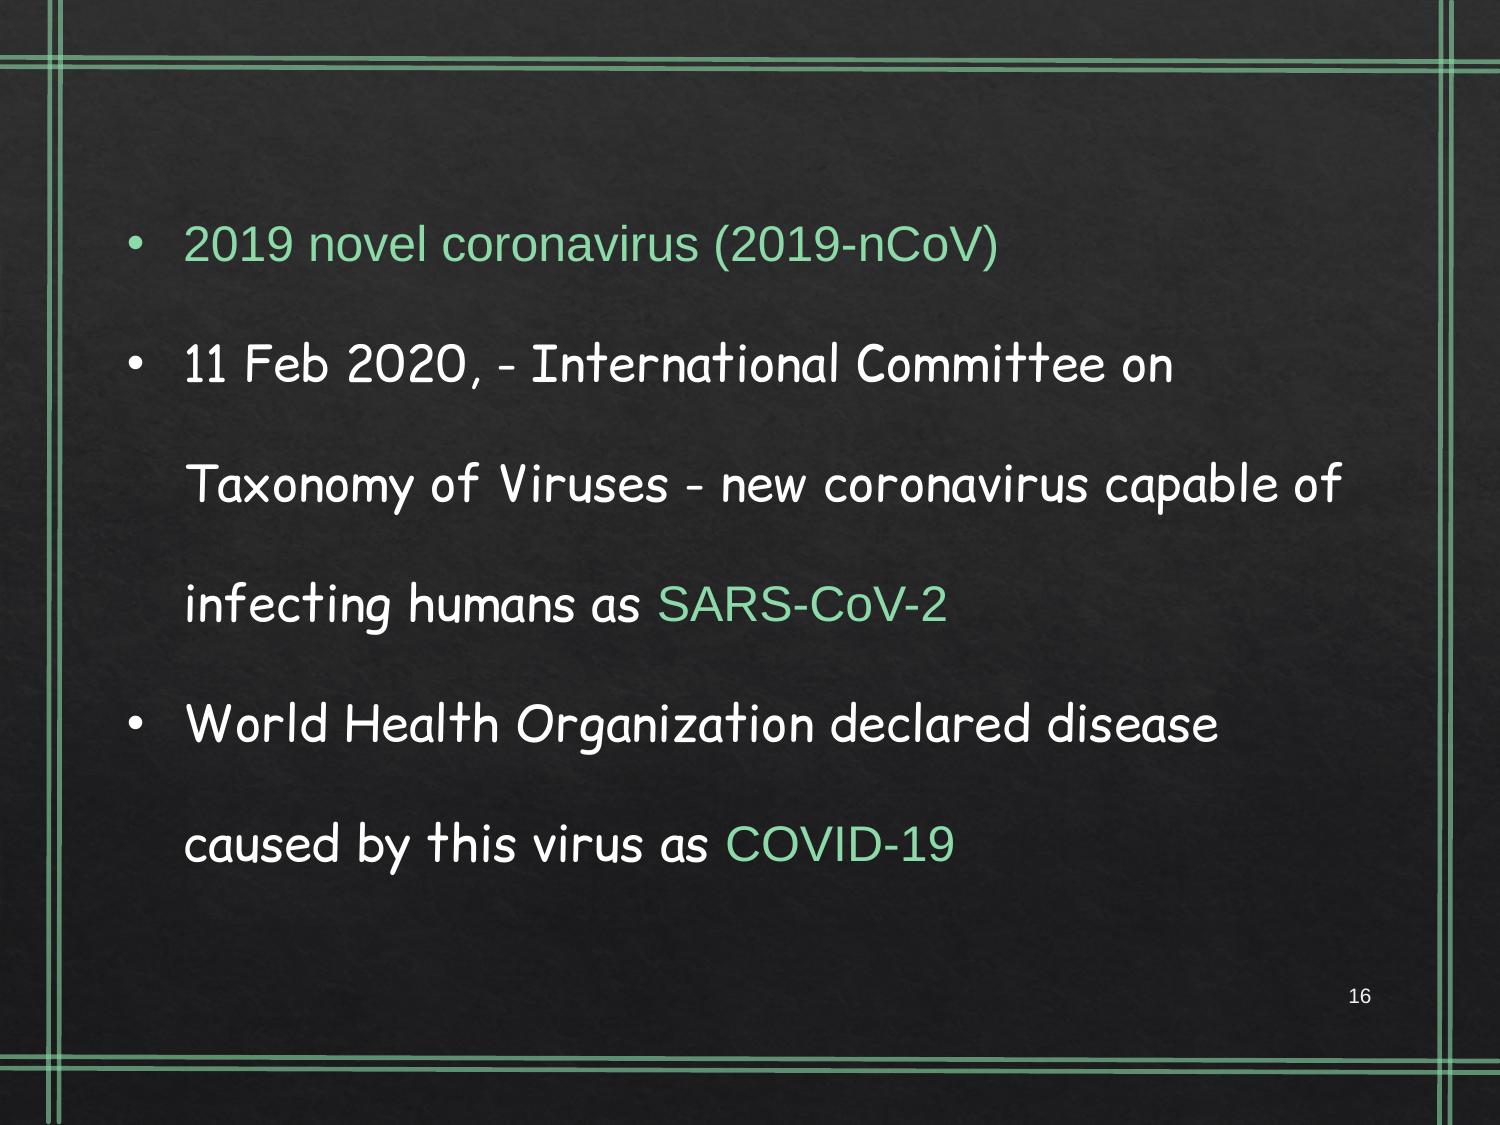

2019 novel coronavirus (2019-nCoV)
11 Feb 2020, - International Committee on Taxonomy of Viruses - new coronavirus capable of infecting humans as SARS-CoV-2
World Health Organization declared disease caused by this virus as COVID-19
16